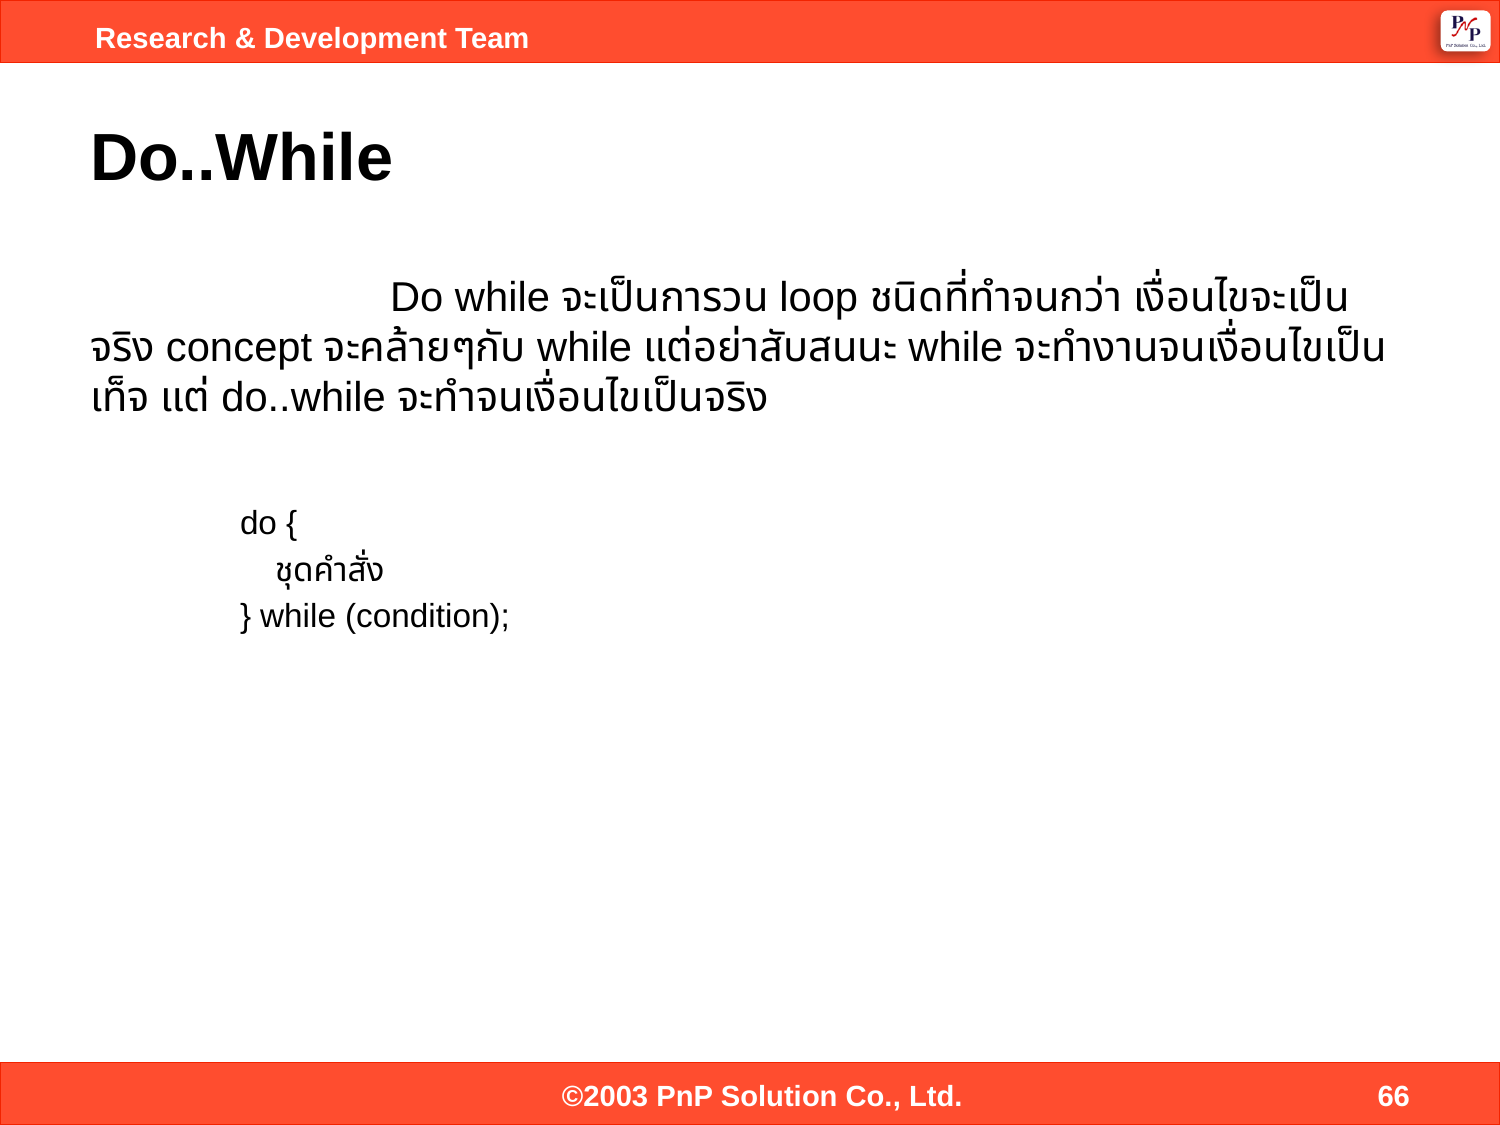

# Do..While
		Do while จะเป็นการวน loop ชนิดที่ทำจนกว่า เงื่อนไขจะเป็นจริง concept จะคล้ายๆกับ while แต่อย่าสับสนนะ while จะทำงานจนเงื่อนไขเป็นเท็จ แต่ do..while จะทำจนเงื่อนไขเป็นจริง

do {
    ชุดคำสั่ง
} while (condition);

©2003 PnP Solution Co., Ltd.
66